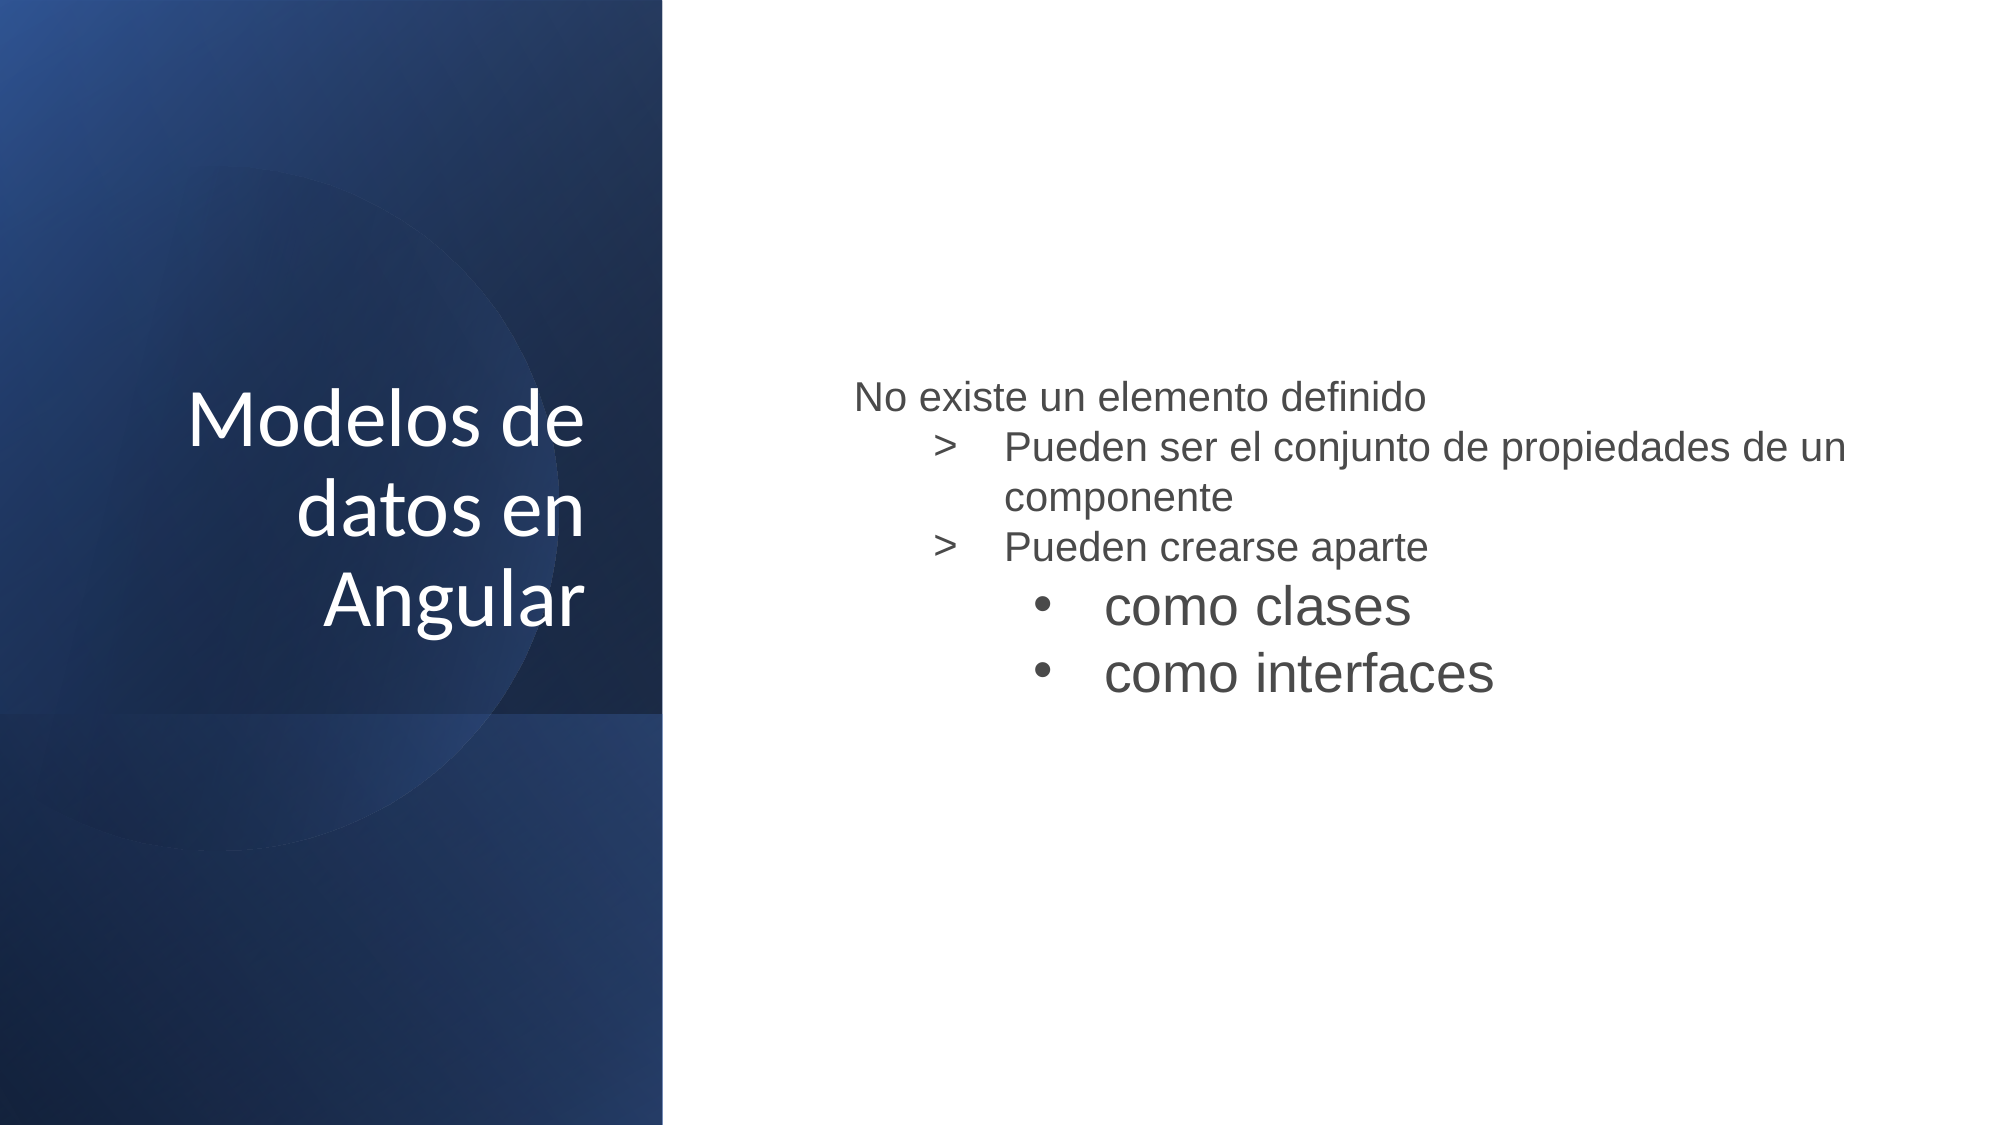

# Modelos de datos en Angular
No existe un elemento definido
Pueden ser el conjunto de propiedades de un componente
Pueden crearse aparte
como clases
como interfaces